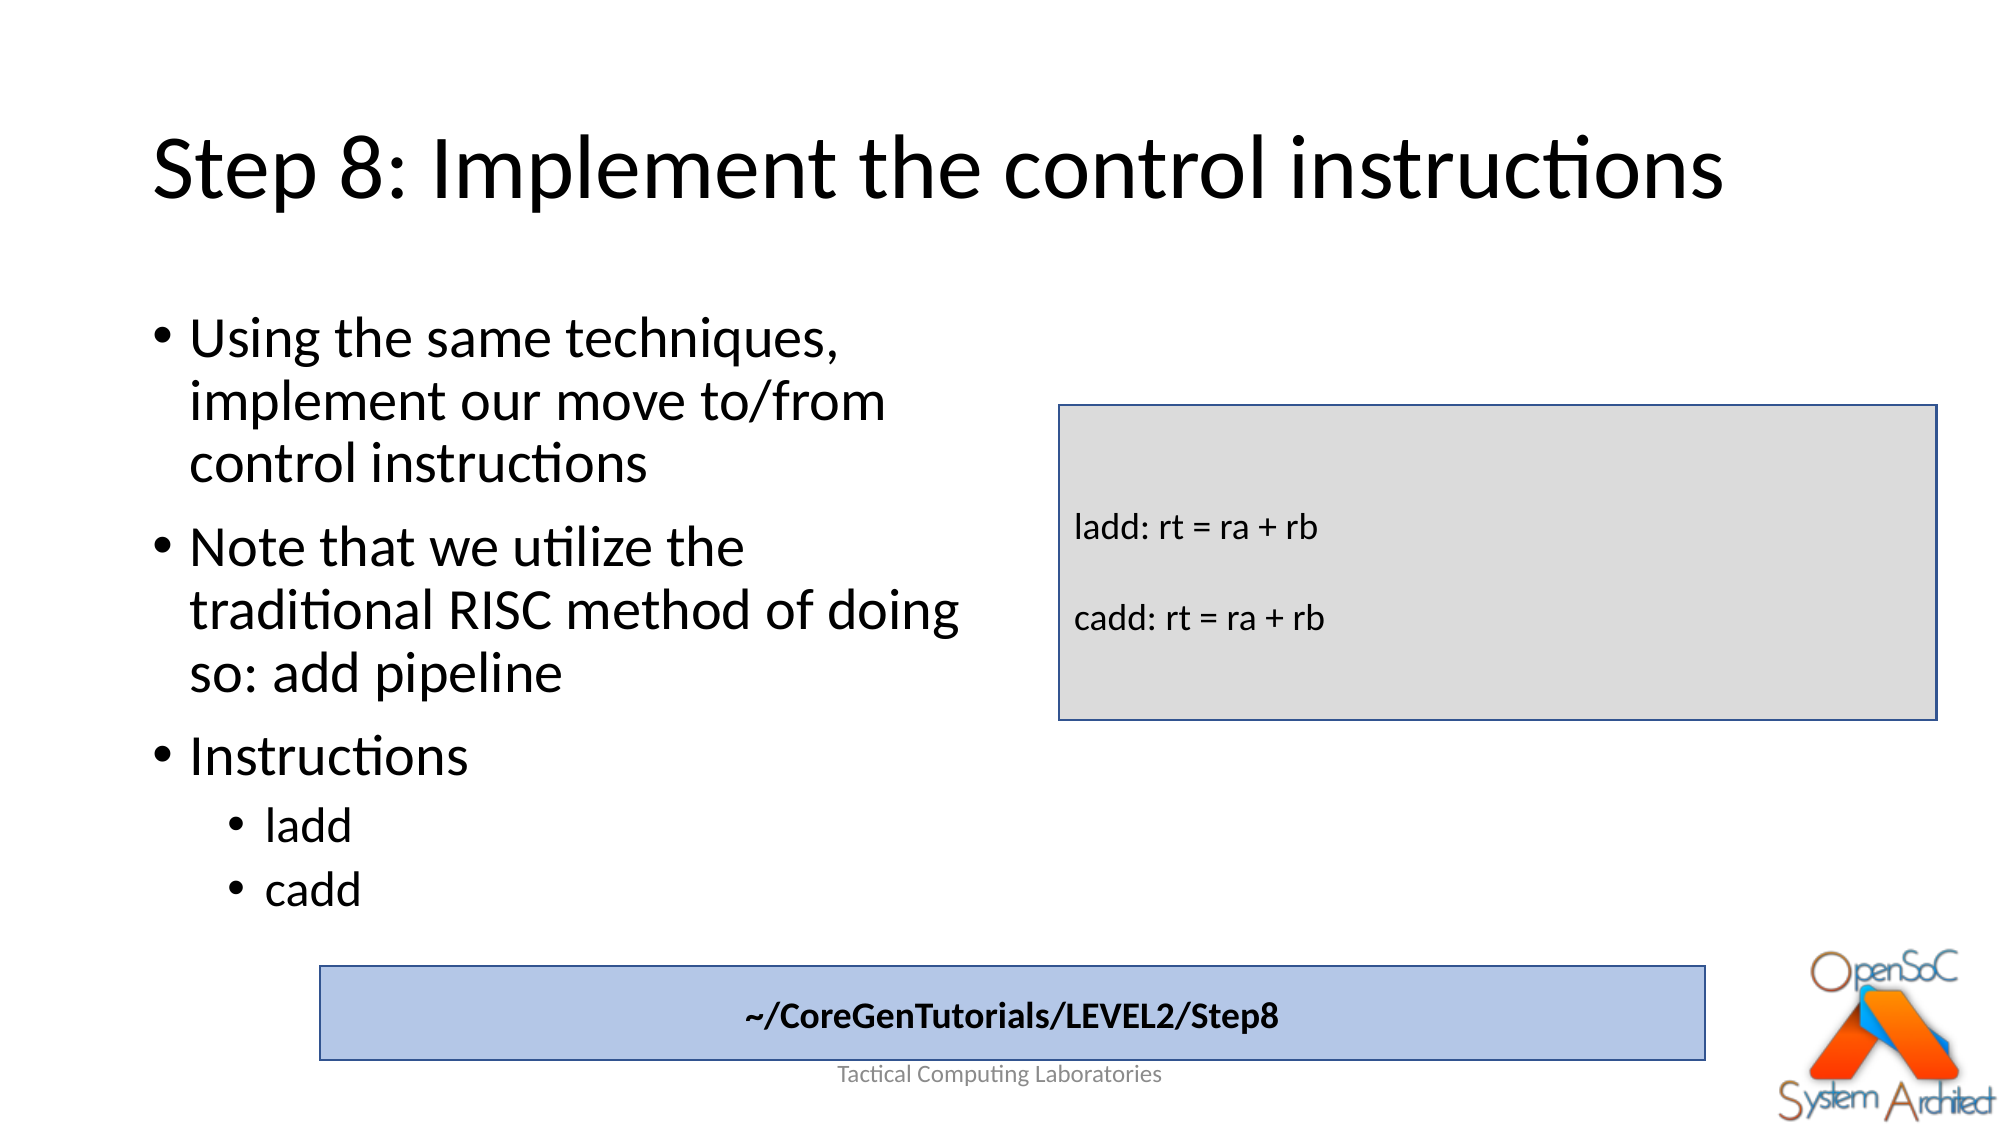

# Step 8: Implement the control instructions
Using the same techniques, implement our move to/from control instructions
Note that we utilize the traditional RISC method of doing so: add pipeline
Instructions
ladd
cadd

ladd: rt = ra + rb

cadd: rt = ra + rb

~/CoreGenTutorials/LEVEL2/Step8
Tactical Computing Laboratories